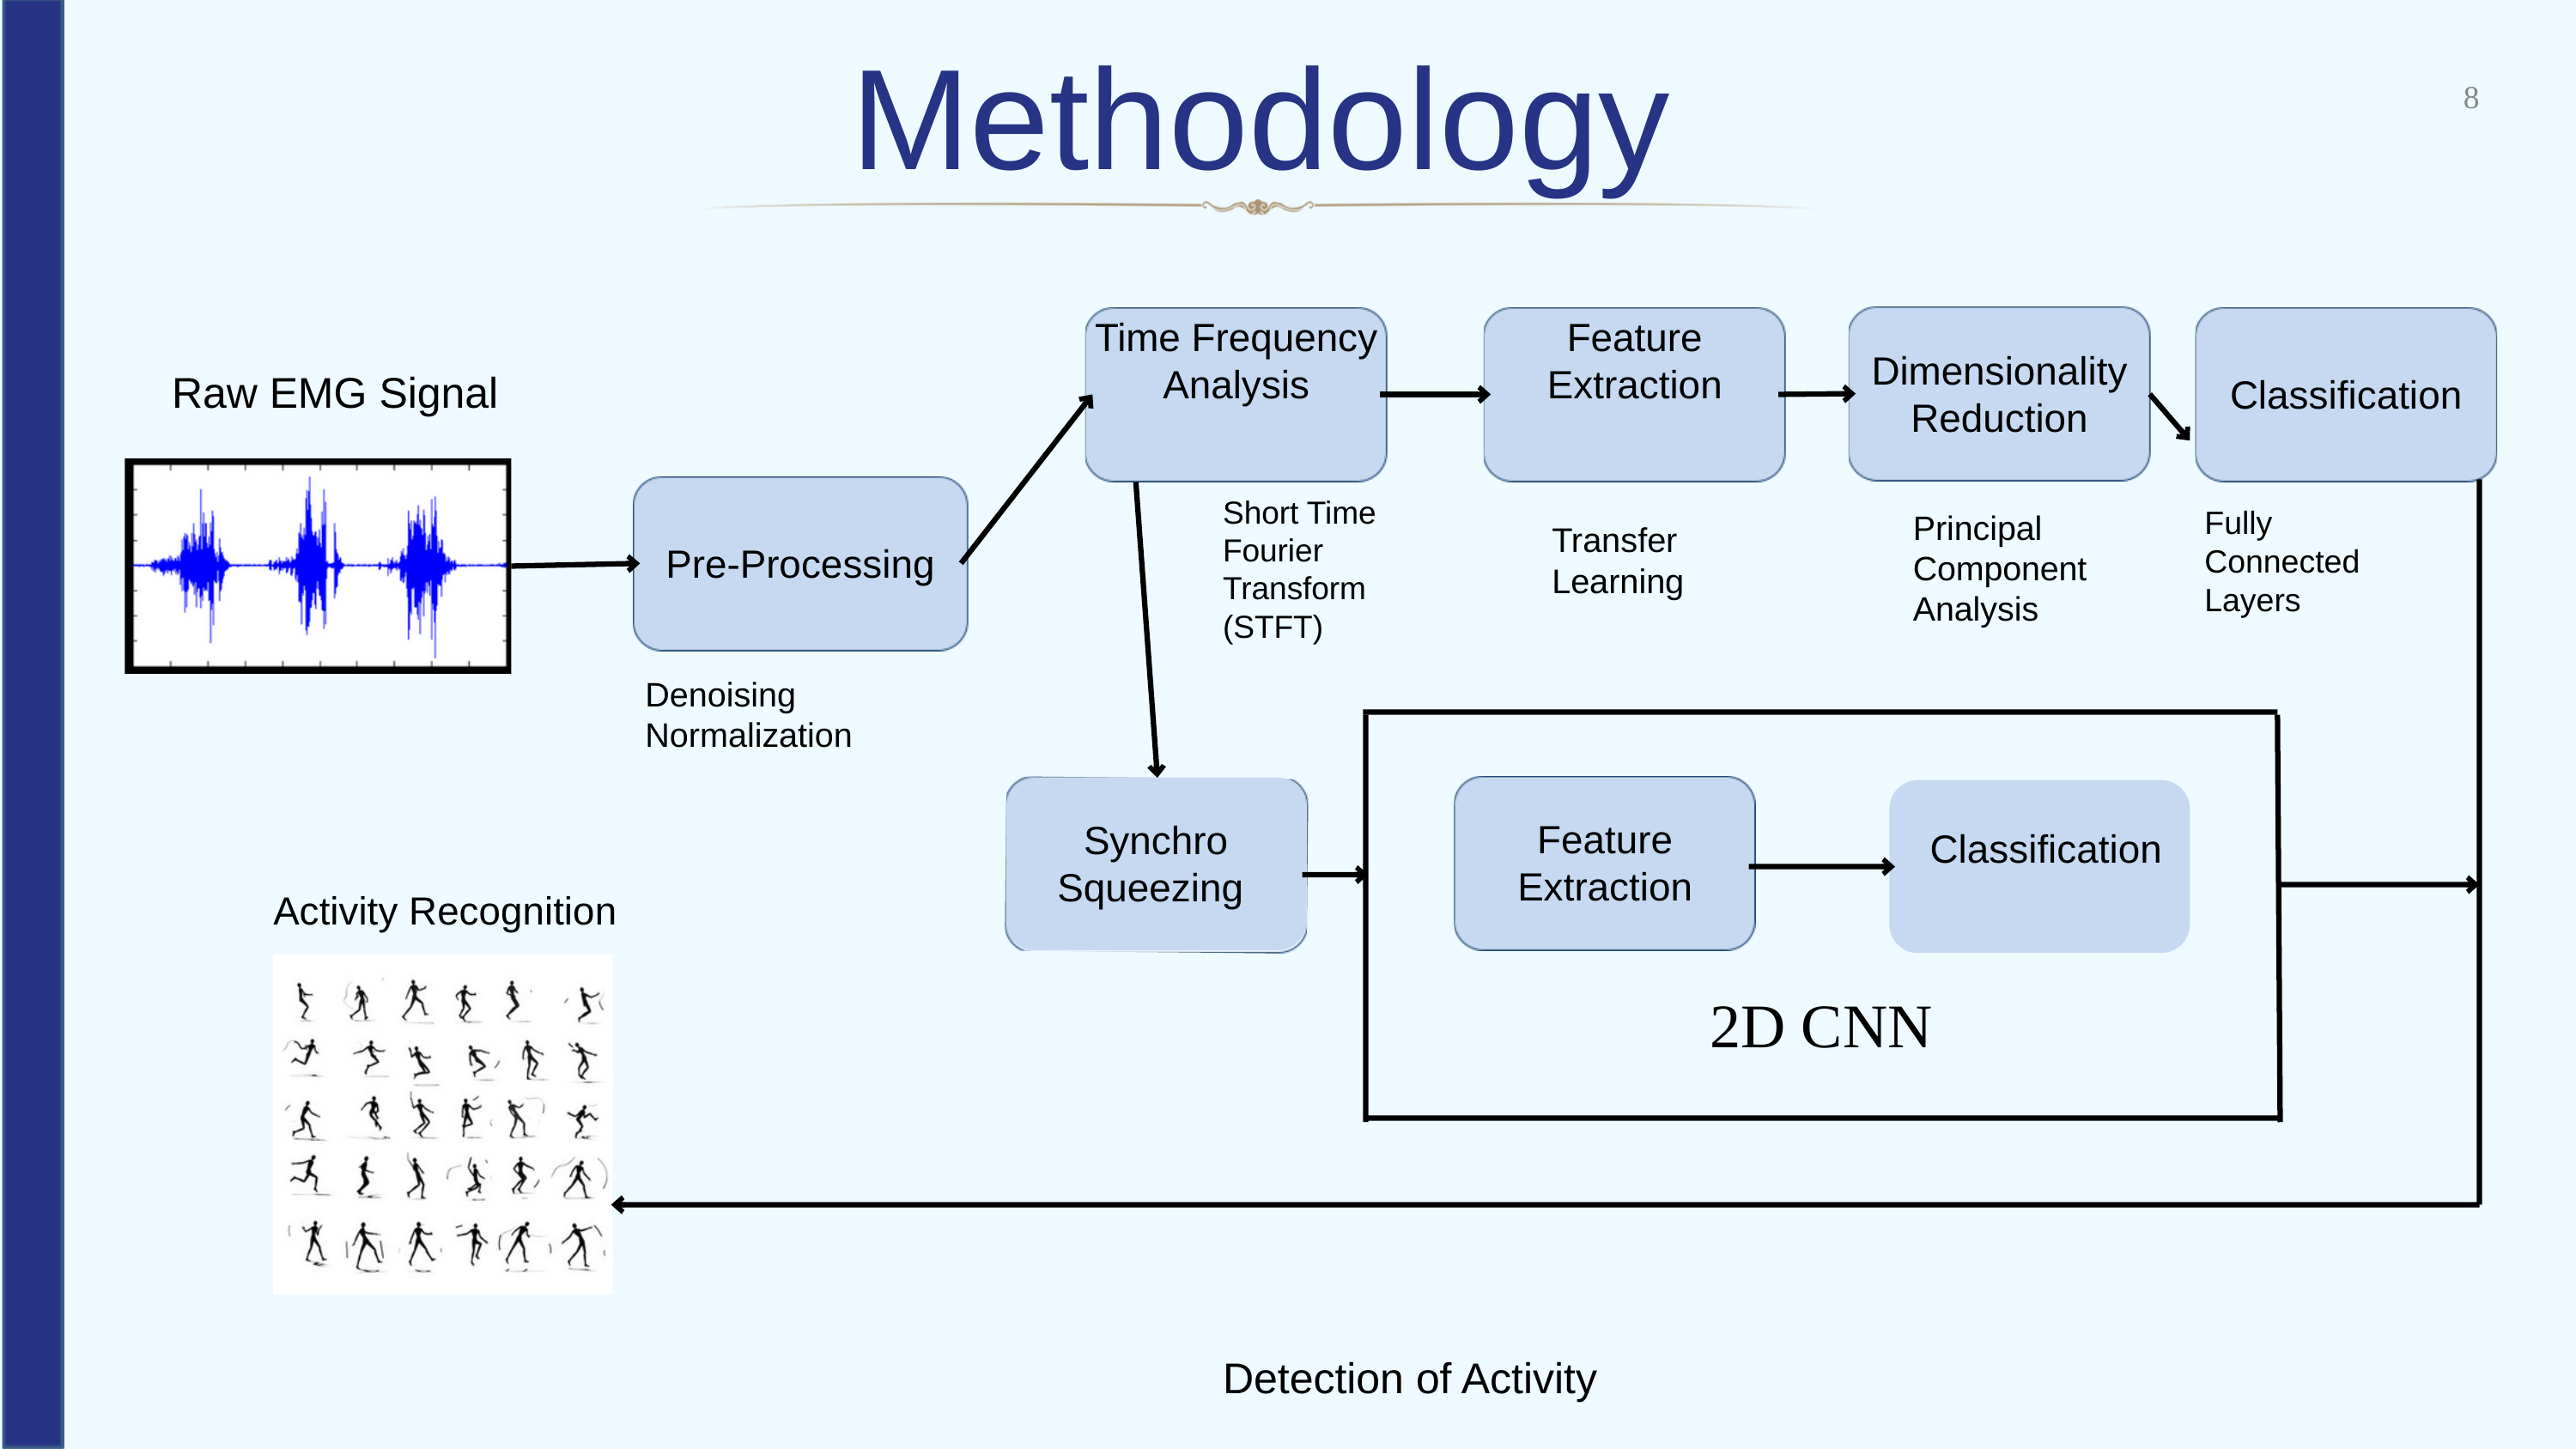

Methodology

8

Time Frequency Analysis
Feature Extraction
Dimensionality Reduction
Raw EMG Signal
Classification

Short Time Fourier Transform (STFT)
Fully Connected Layers
Principal Component Analysis
Transfer Learning
Pre-Processing

Denoising
Normalization

Feature Extraction
Synchro Squeezing
Classification

Activity Recognition

2D CNN

Detection of Activity